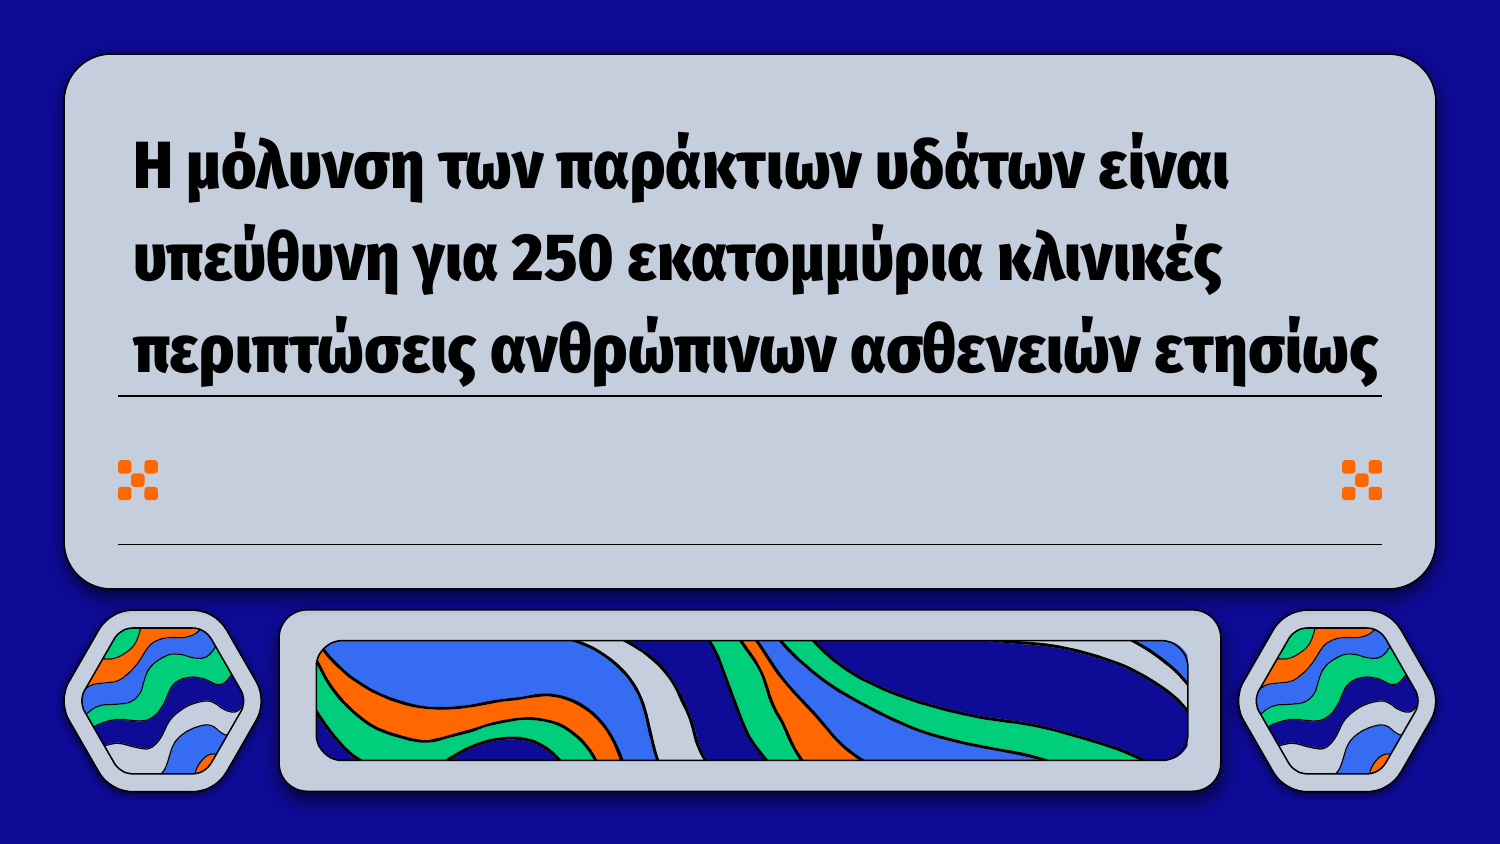

# Η μόλυνση των παράκτιων υδάτων είναι υπεύθυνη για 250 εκατομμύρια κλινικές περιπτώσεις ανθρώπινων ασθενειών ετησίως